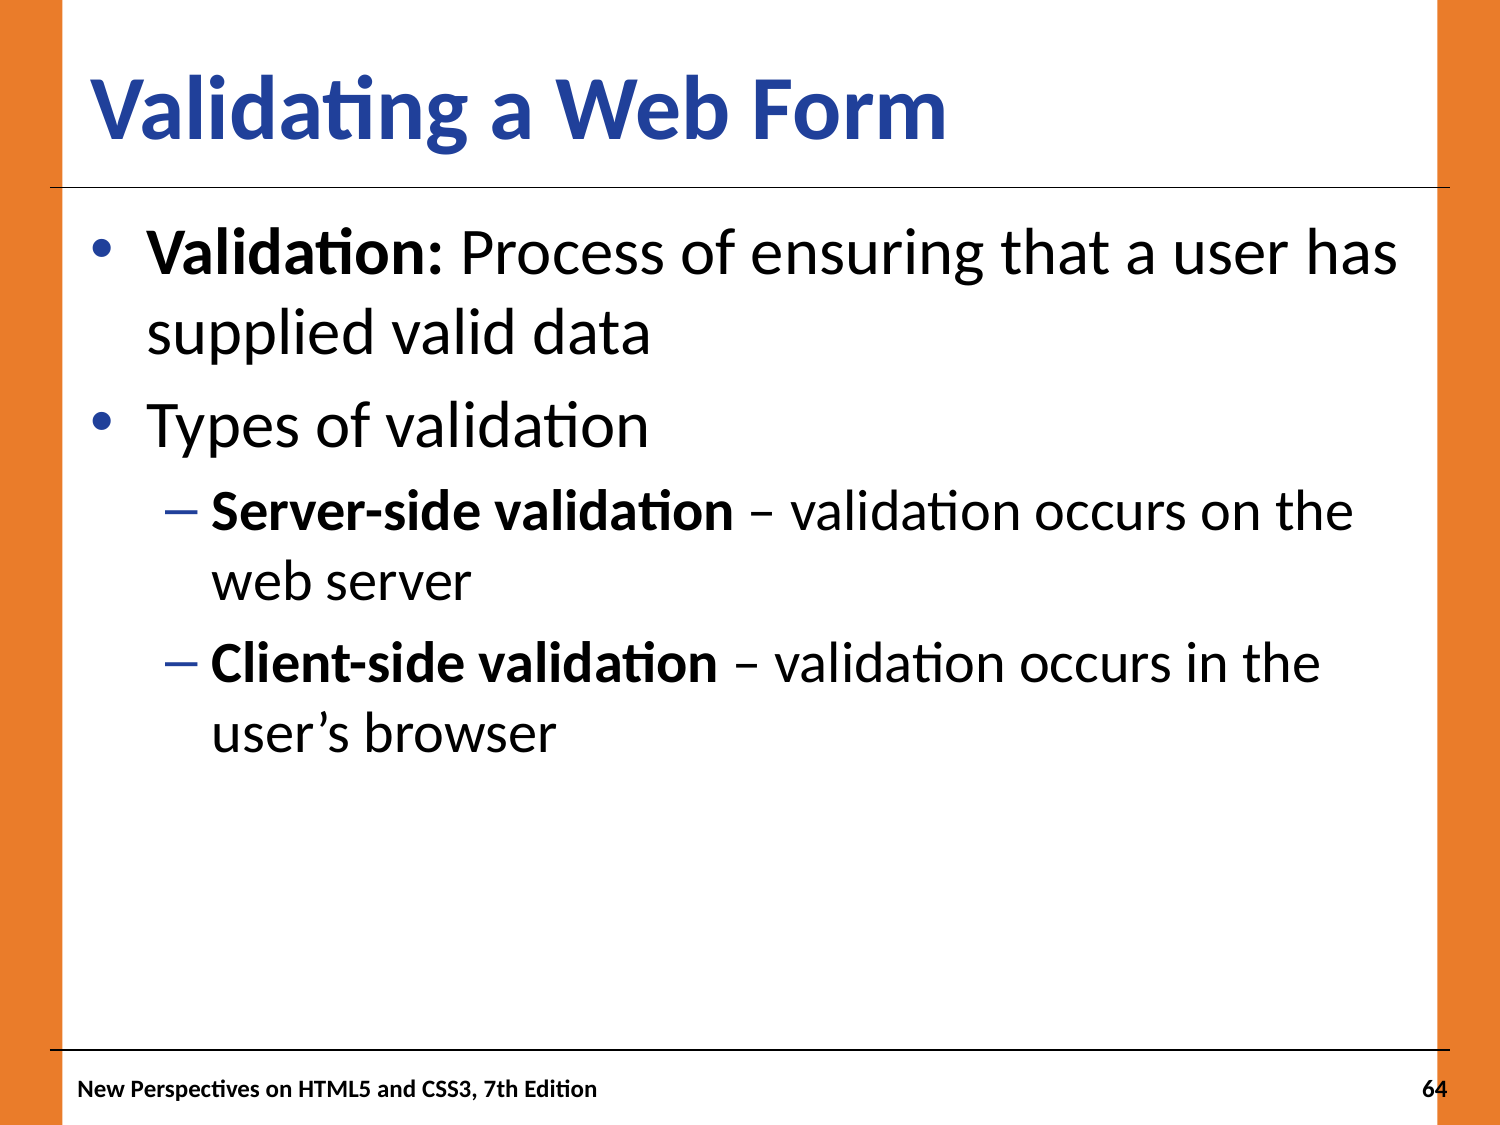

# Validating a Web Form
Validation: Process of ensuring that a user has supplied valid data
Types of validation
Server-side validation – validation occurs on the web server
Client-side validation – validation occurs in the user’s browser
New Perspectives on HTML5 and CSS3, 7th Edition
64